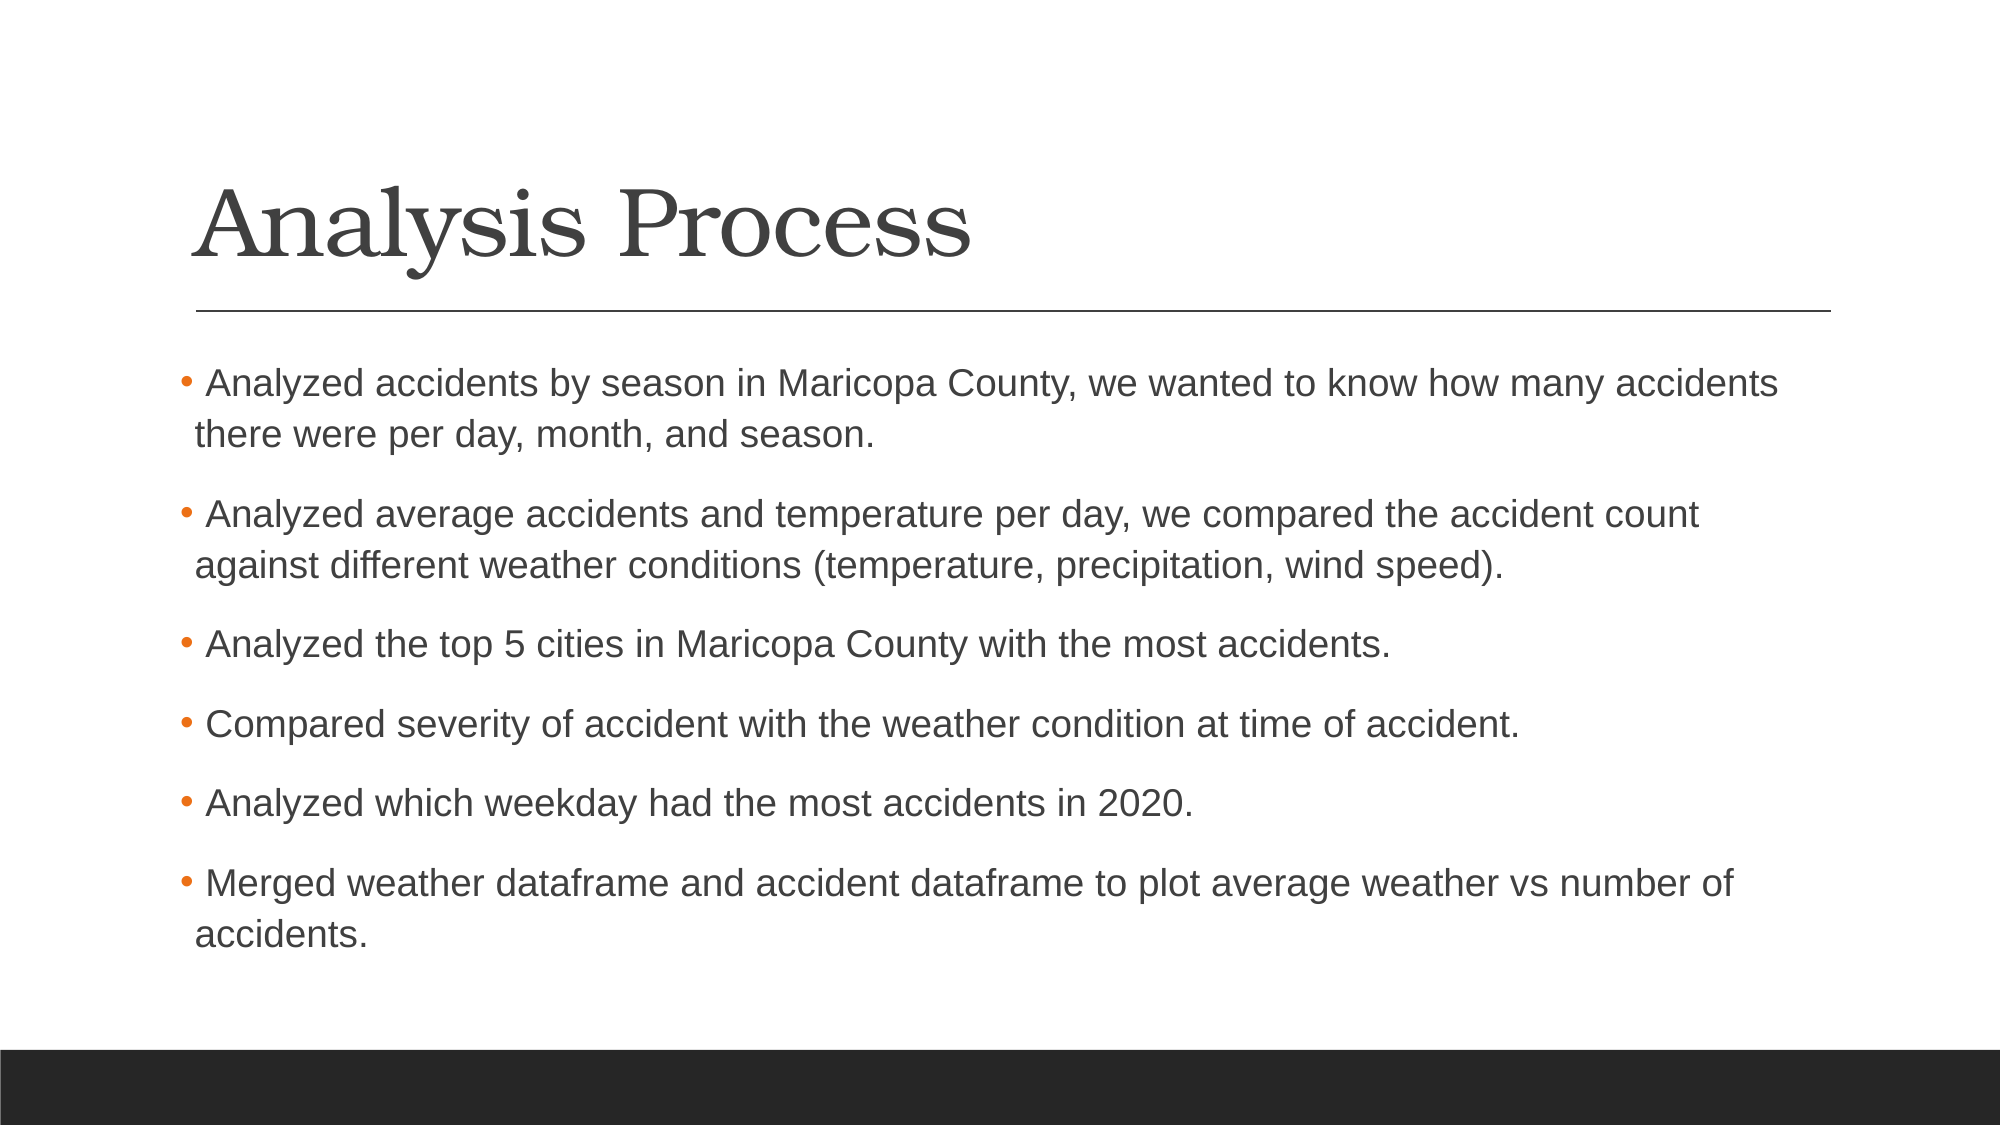

# Analysis Process
 Analyzed accidents by season in Maricopa County, we wanted to know how many accidents there were per day, month, and season.
 Analyzed average accidents and temperature per day, we compared the accident count against different weather conditions (temperature, precipitation, wind speed).
 Analyzed the top 5 cities in Maricopa County with the most accidents.
 Compared severity of accident with the weather condition at time of accident.
 Analyzed which weekday had the most accidents in 2020.
 Merged weather dataframe and accident dataframe to plot average weather vs number of accidents.